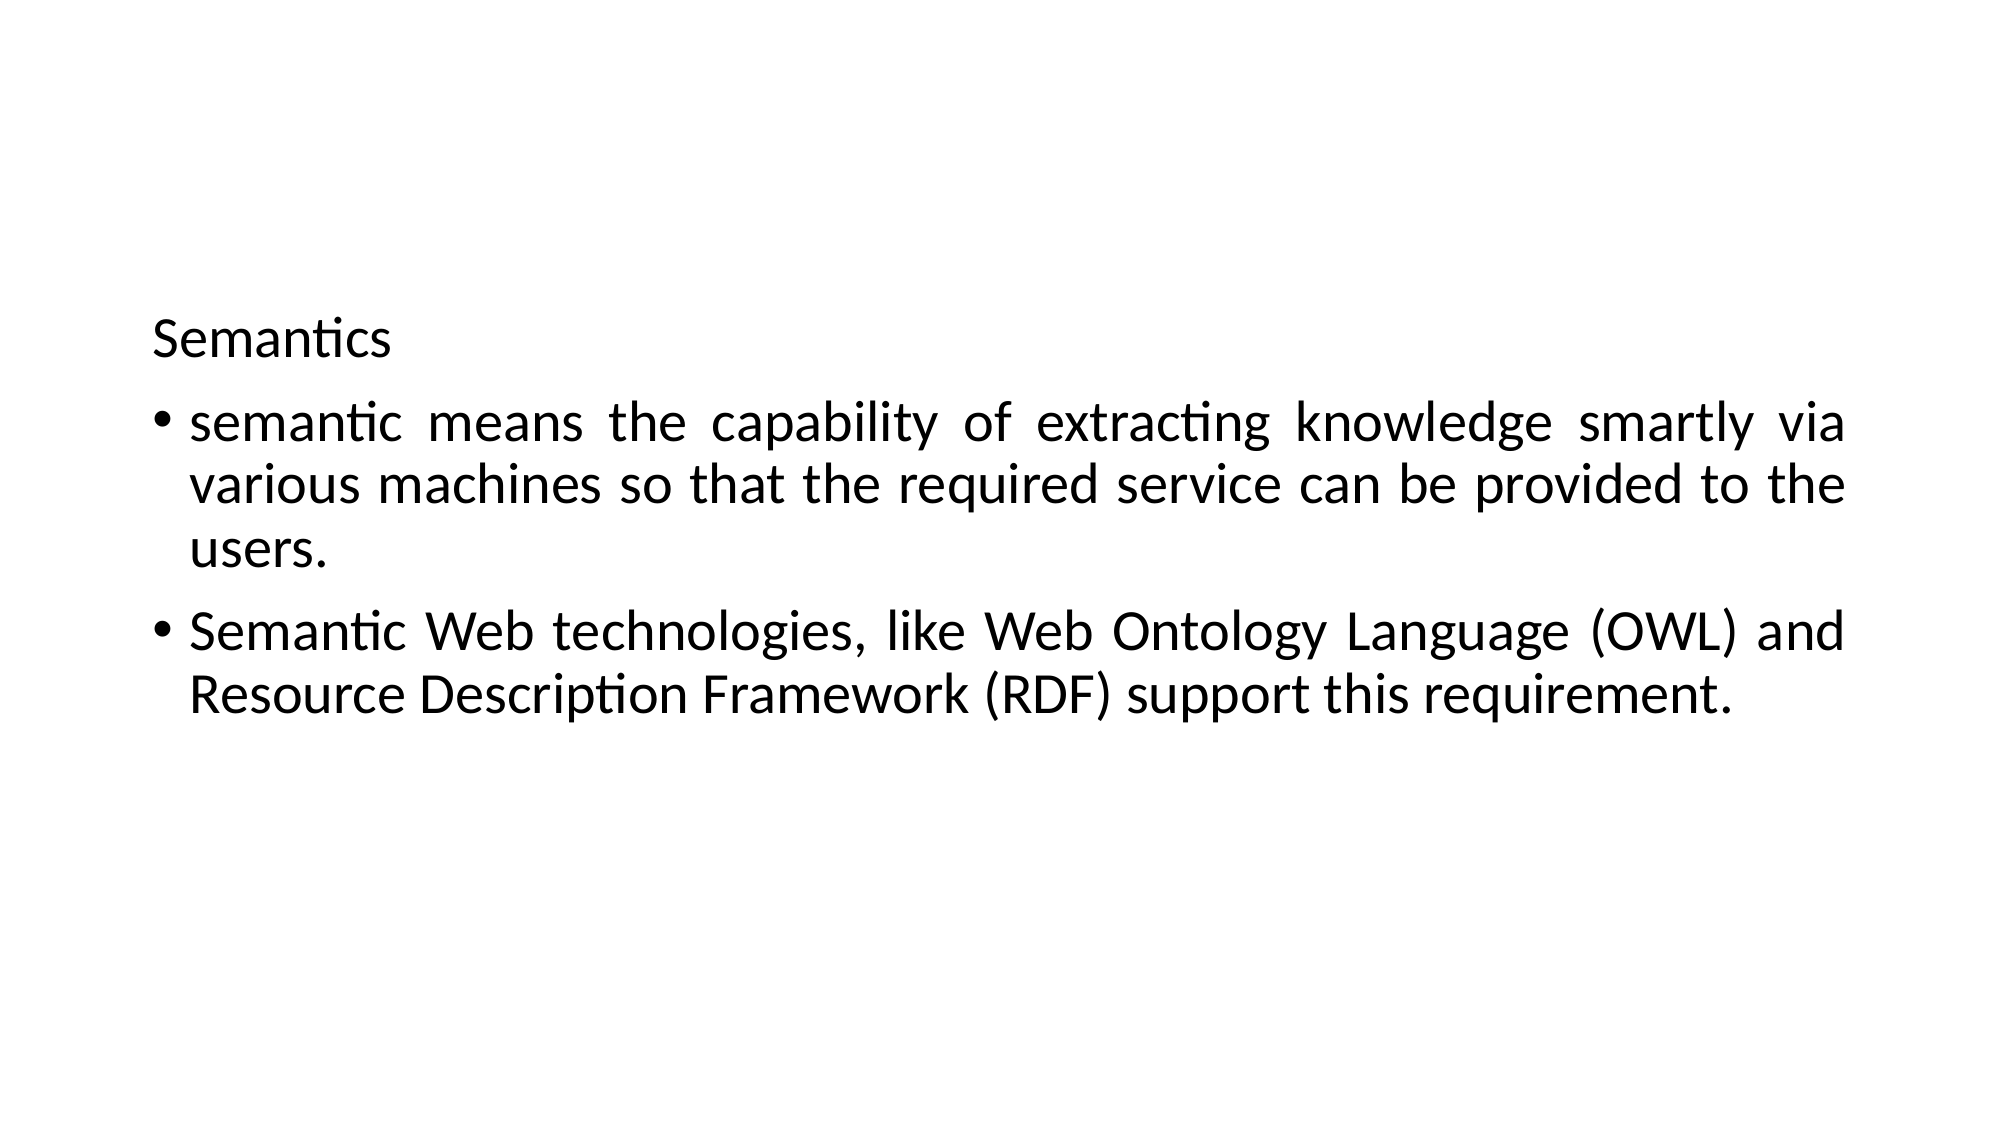

#
Semantics
semantic means the capability of extracting knowledge smartly via various machines so that the required service can be provided to the users.
Semantic Web technologies, like Web Ontology Language (OWL) and Resource Description Framework (RDF) support this requirement.